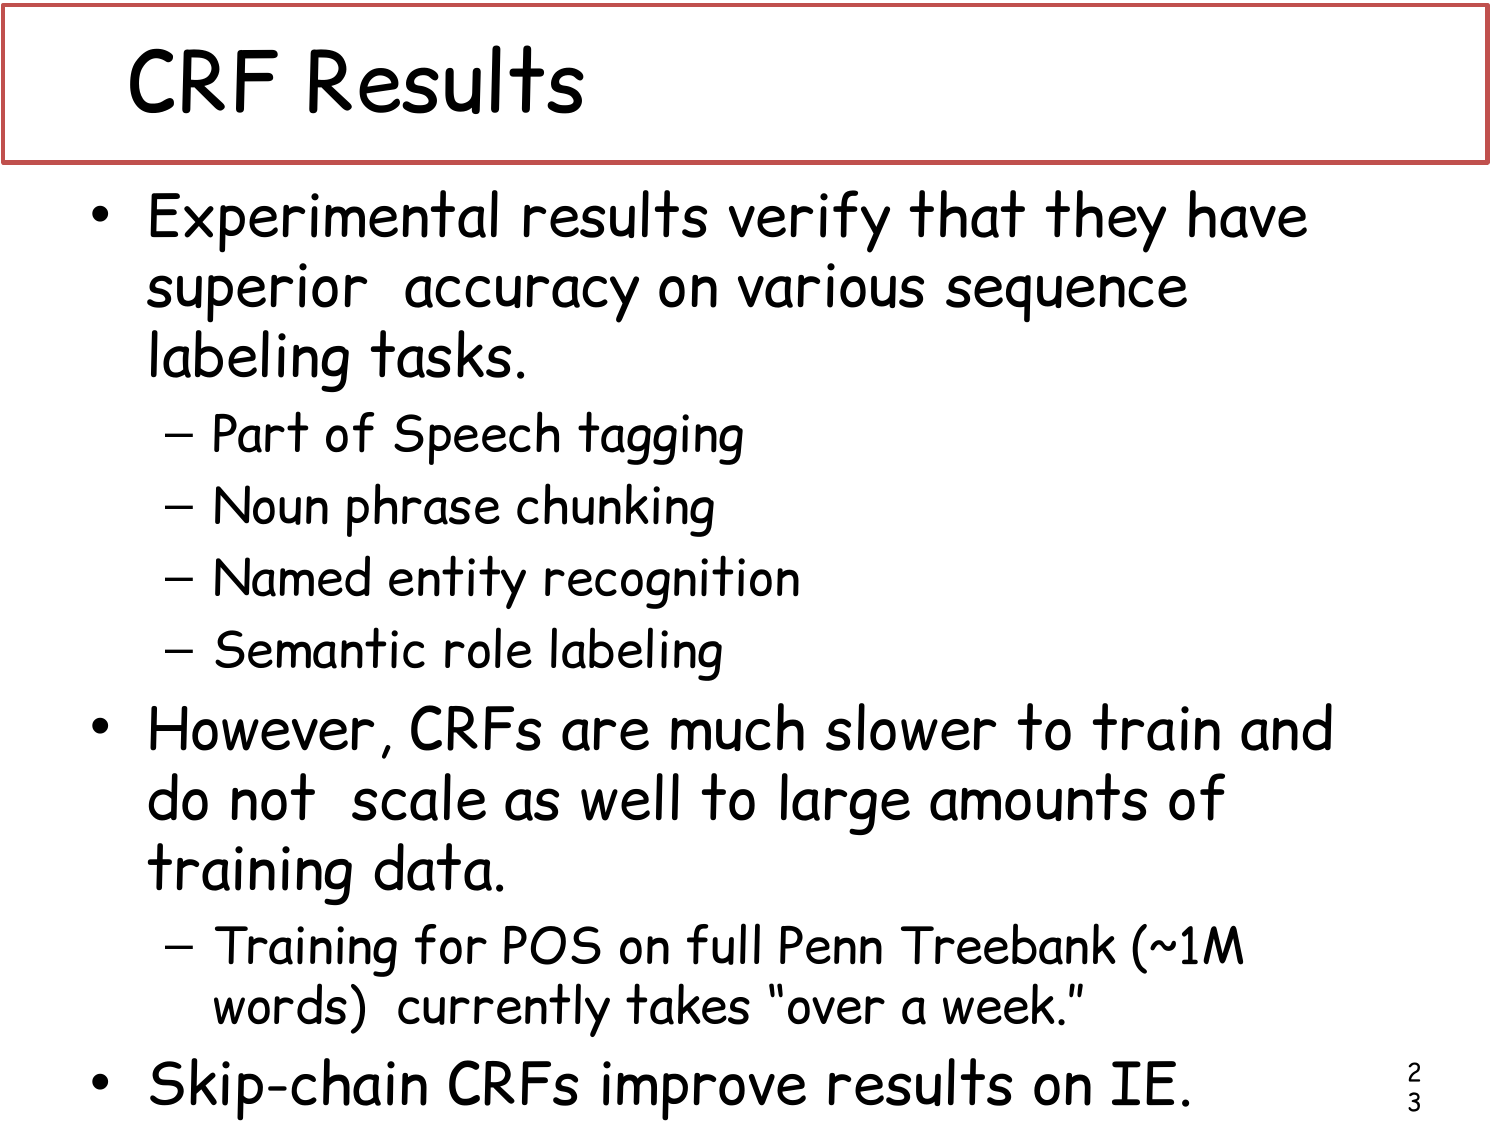

# CRF Results
Experimental results verify that they have superior  accuracy on various sequence labeling tasks.
Part of Speech tagging
Noun phrase chunking
Named entity recognition
Semantic role labeling
However, CRFs are much slower to train and do not  scale as well to large amounts of training data.
Training for POS on full Penn Treebank (~1M words)  currently takes “over a week.”
Skip-chain CRFs improve results on IE.
23